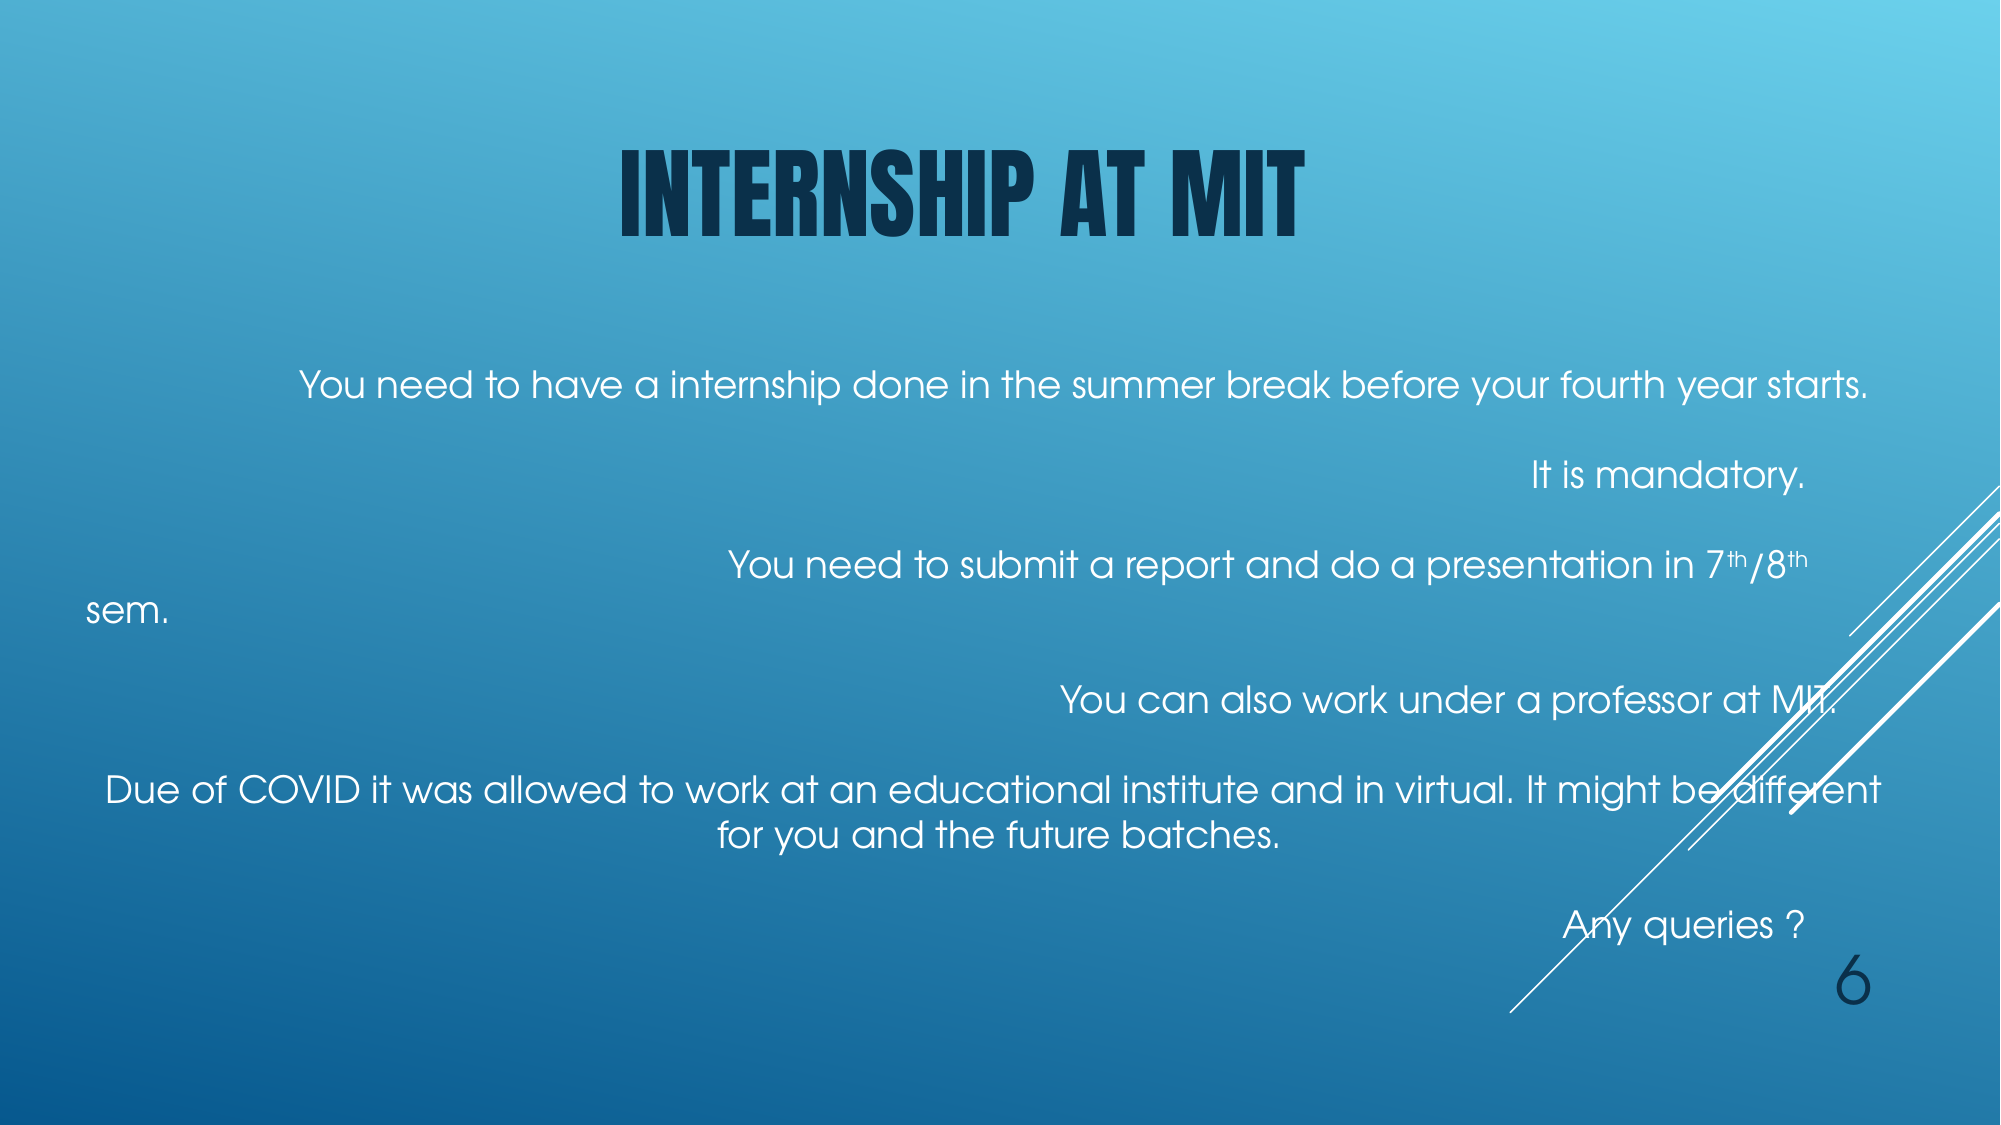

Internship AT MIT

	      You need to have a internship done in the summer break before your fourth year starts.

									         It is mandatory.

				    You need to submit a report and do a presentation in 7th/8th  sem.

				    		       You can also work under a professor at MIT.

Due of COVID it was allowed to work at an educational institute and in virtual. It might be different  for you and the future batches.

									            Any queries ?
6